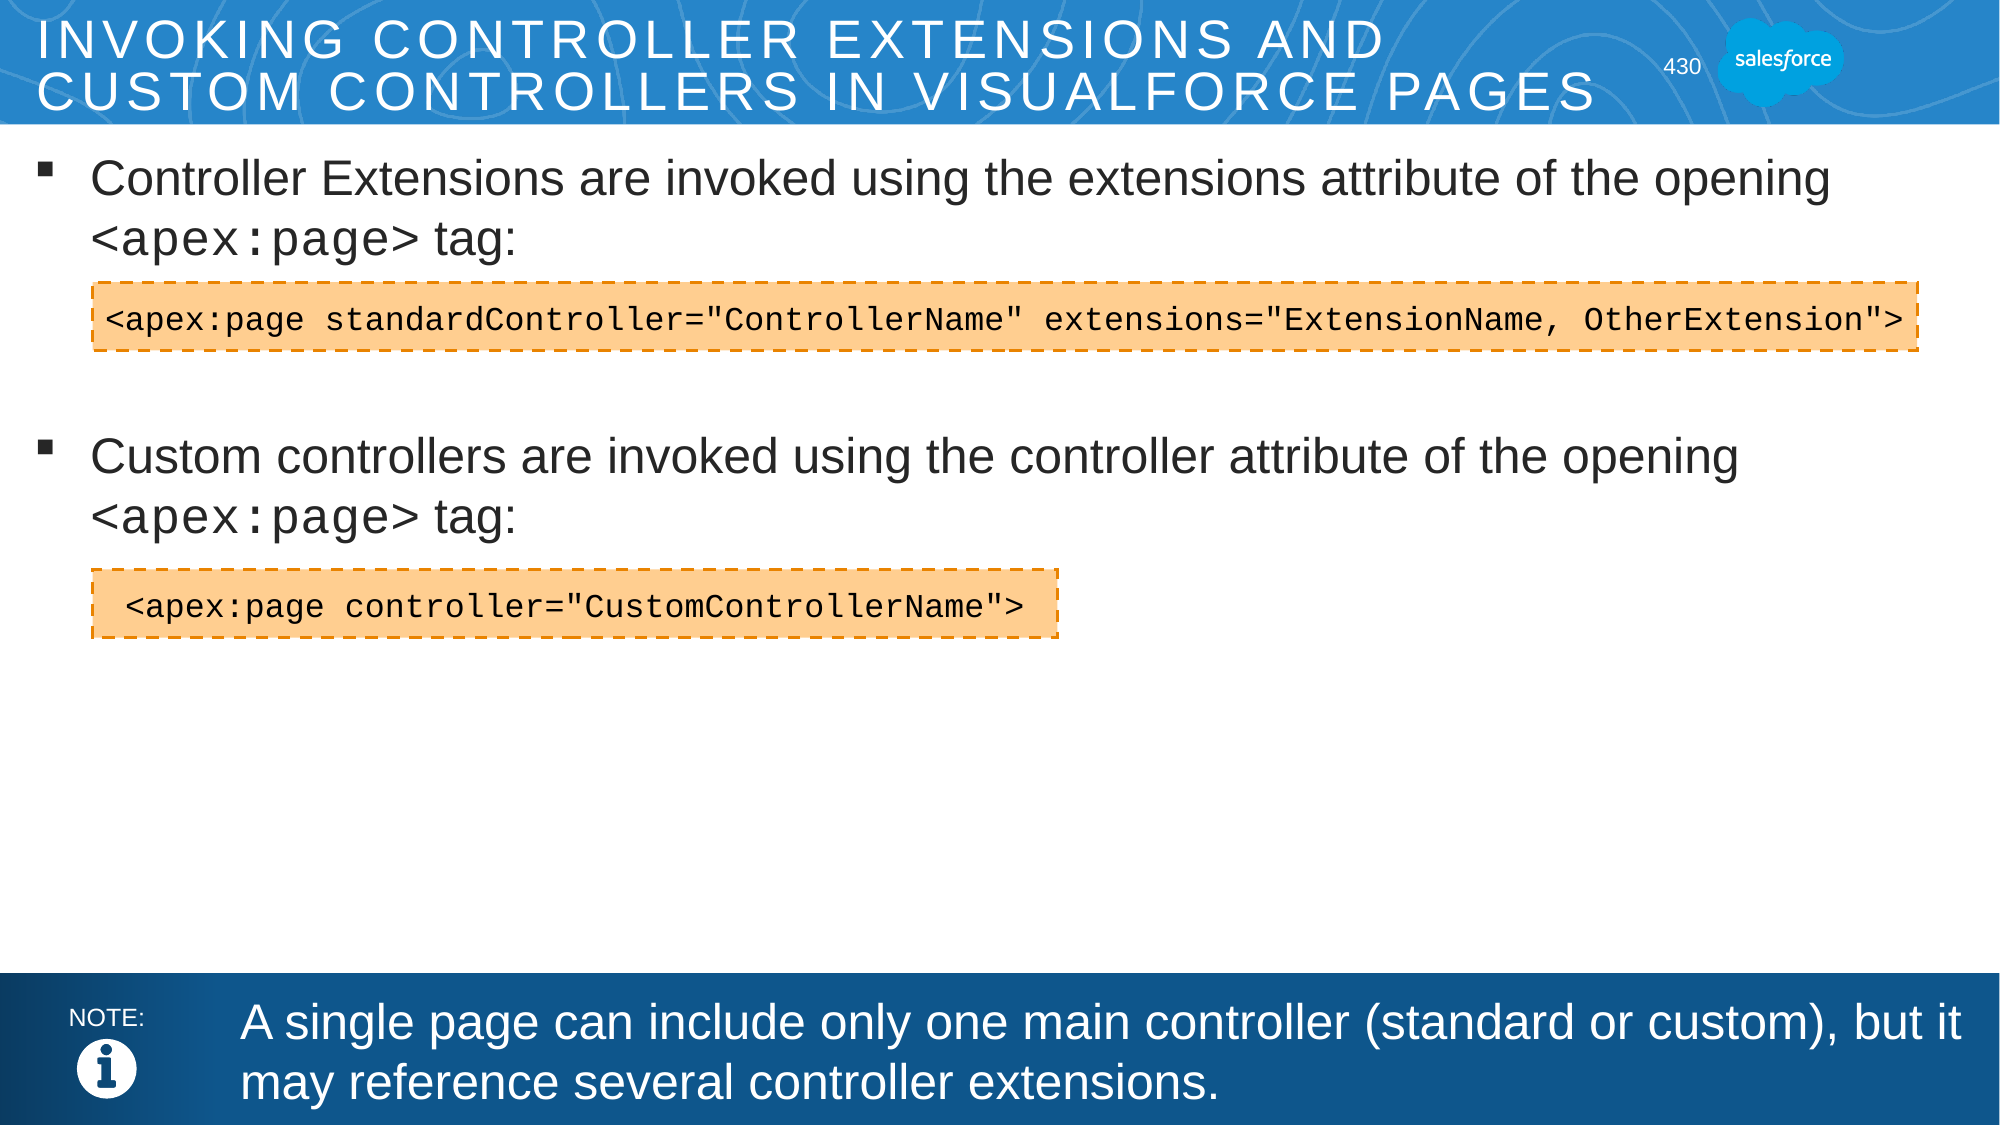

# Invoking Controller Extensions and Custom Controllers in Visualforce Pages
430
Controller Extensions are invoked using the extensions attribute of the opening <apex:page> tag:

Custom controllers are invoked using the controller attribute of the opening <apex:page> tag:

<apex:page standardController="ControllerName" extensions="ExtensionName, OtherExtension">
<apex:page controller="CustomControllerName">
A single page can include only one main controller (standard or custom), but it may reference several controller extensions.
NOTE: